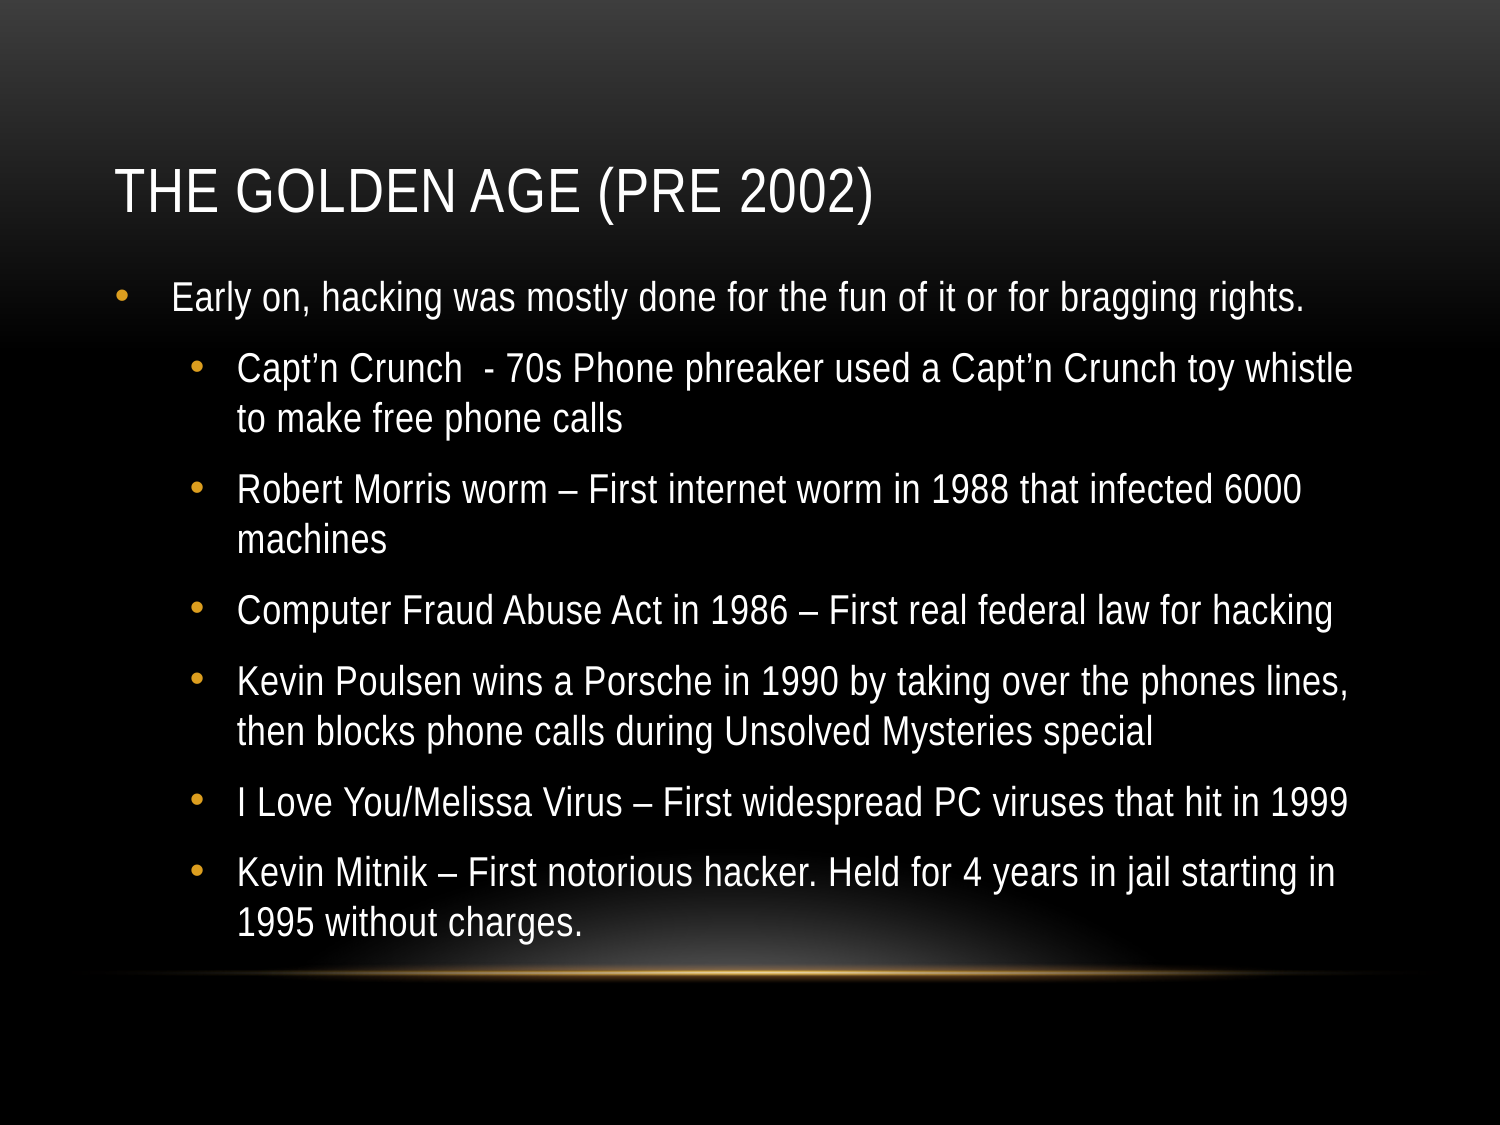

# The golden age (pre 2002)
Early on, hacking was mostly done for the fun of it or for bragging rights.
Capt’n Crunch  - 70s Phone phreaker used a Capt’n Crunch toy whistle to make free phone calls
Robert Morris worm – First internet worm in 1988 that infected 6000 machines
Computer Fraud Abuse Act in 1986 – First real federal law for hacking
Kevin Poulsen wins a Porsche in 1990 by taking over the phones lines, then blocks phone calls during Unsolved Mysteries special
I Love You/Melissa Virus – First widespread PC viruses that hit in 1999
Kevin Mitnik – First notorious hacker. Held for 4 years in jail starting in 1995 without charges.